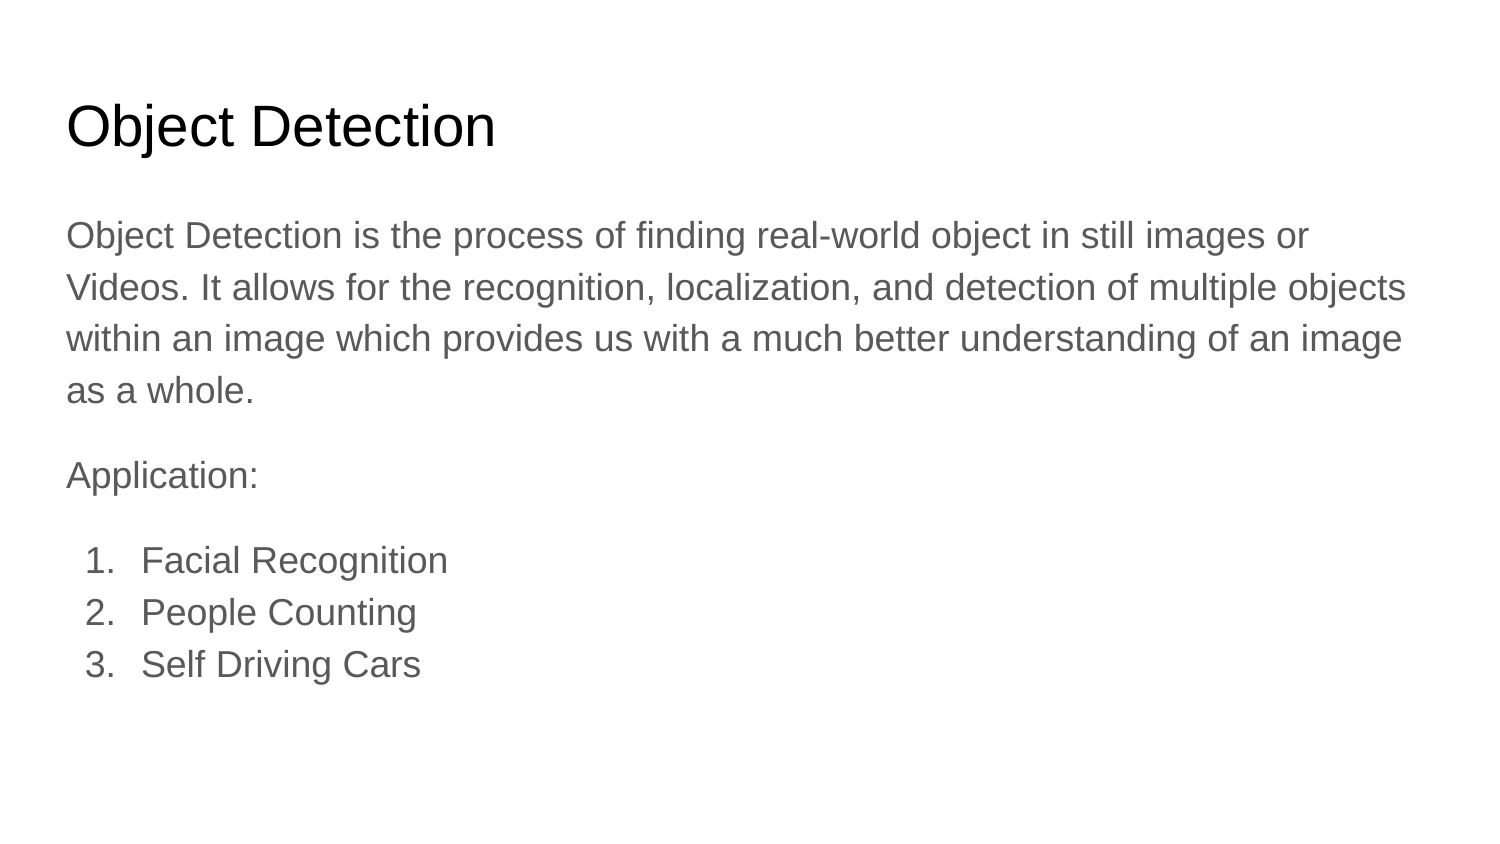

# Object Detection
Object Detection is the process of finding real-world object in still images or Videos. It allows for the recognition, localization, and detection of multiple objects within an image which provides us with a much better understanding of an image as a whole.
Application:
Facial Recognition
People Counting
Self Driving Cars